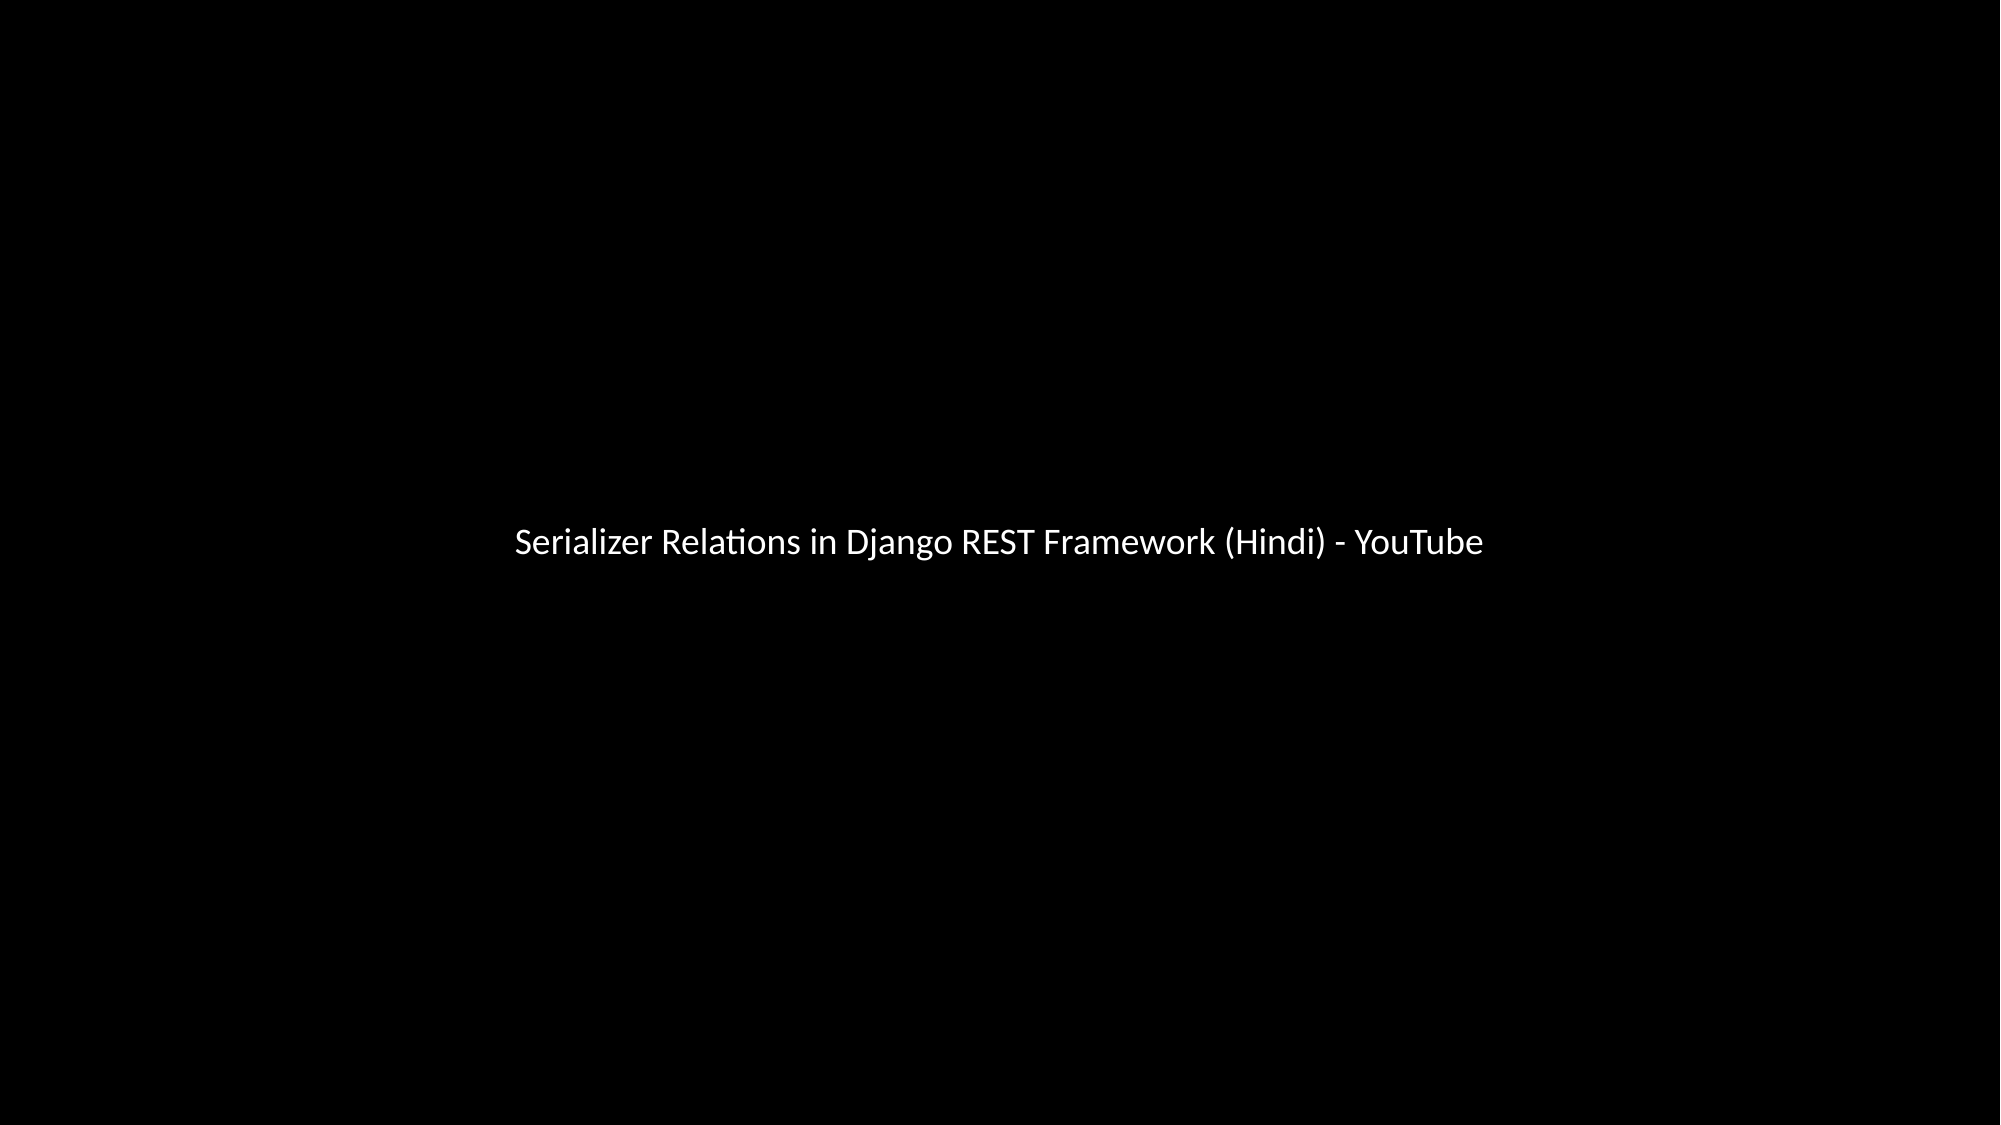

Serializer Relations in Django REST Framework (Hindi) - YouTube